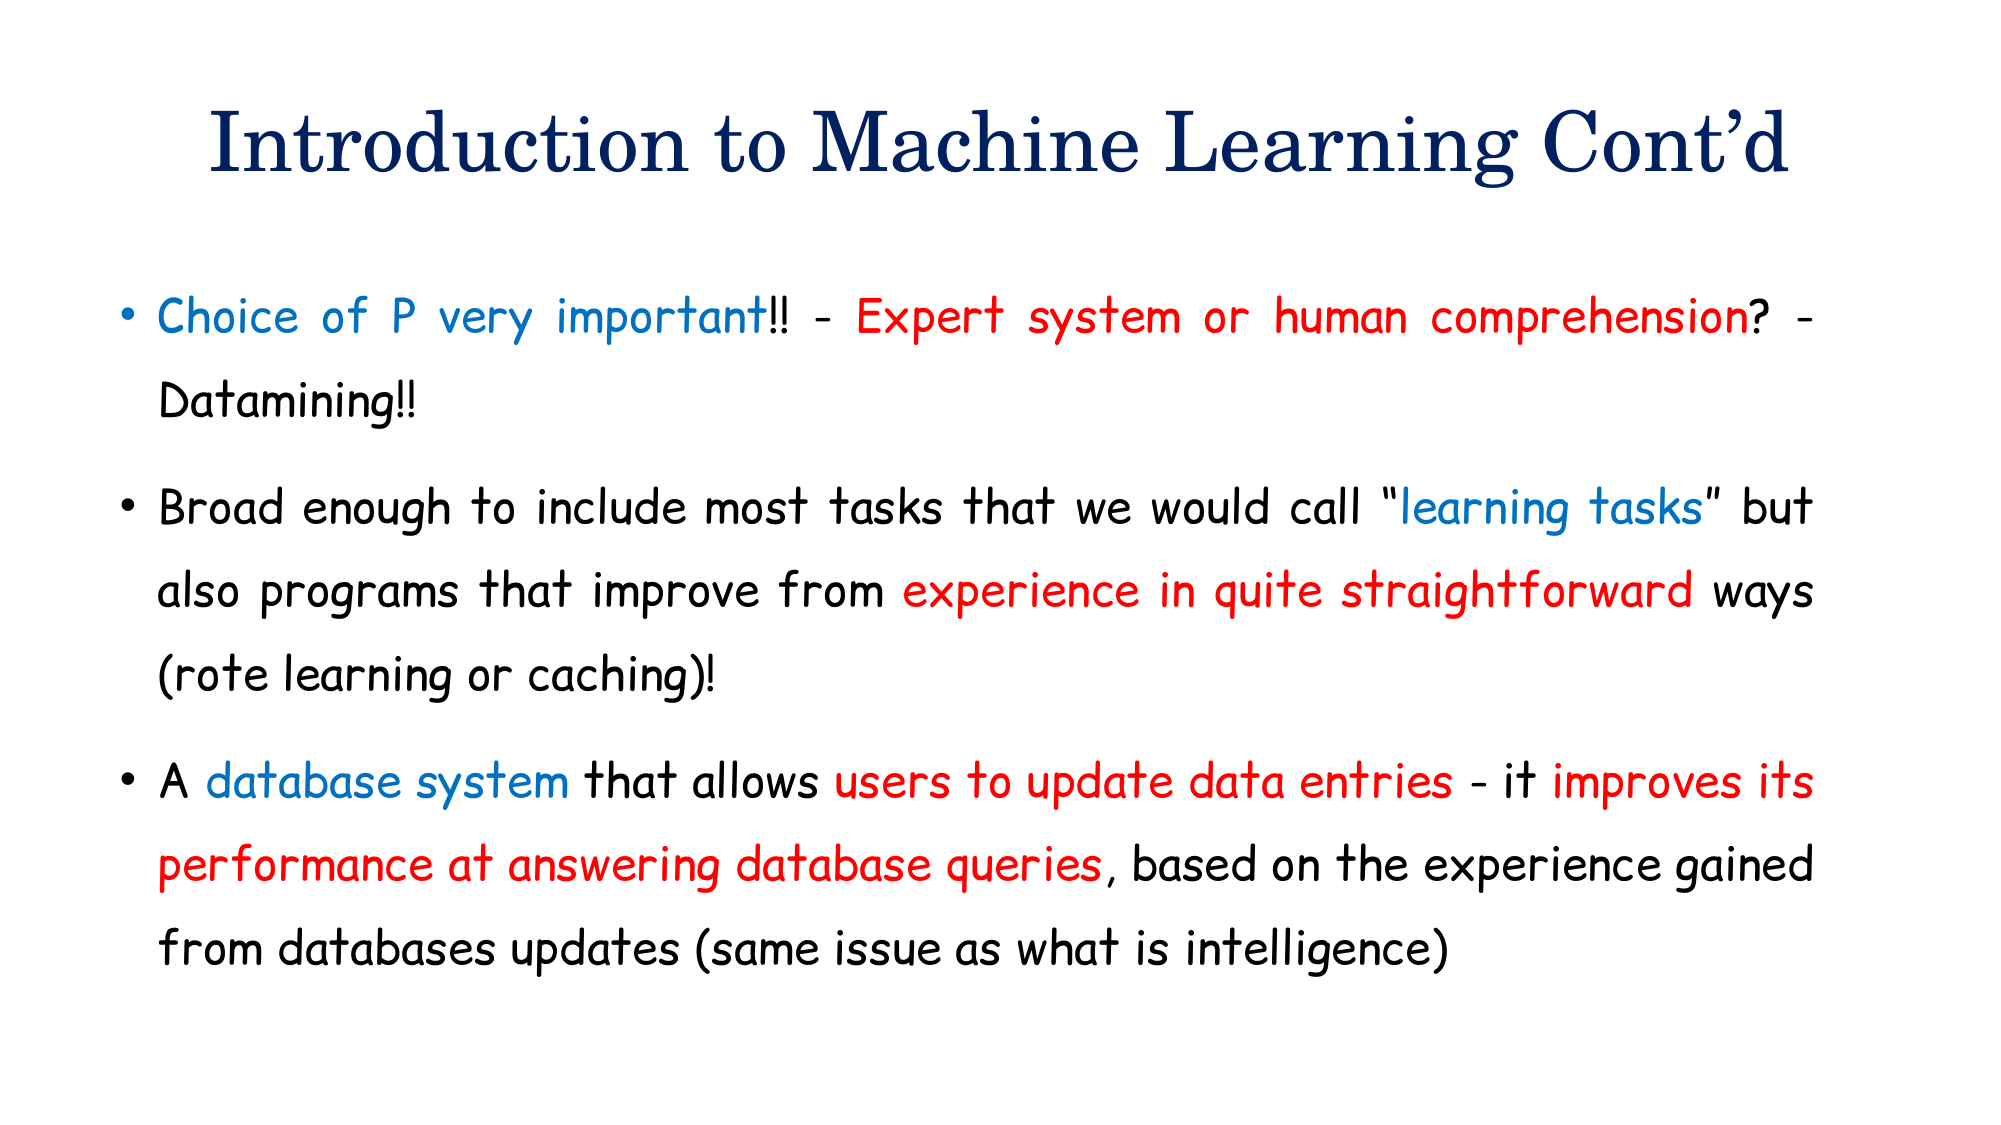

# Introduction to Machine Learning Cont’d
Choice of P very important!! - Expert system or human comprehension? - Datamining!!
Broad enough to include most tasks that we would call “learning tasks” but also programs that improve from experience in quite straightforward ways (rote learning or caching)!
A database system that allows users to update data entries - it improves its performance at answering database queries, based on the experience gained from databases updates (same issue as what is intelligence)